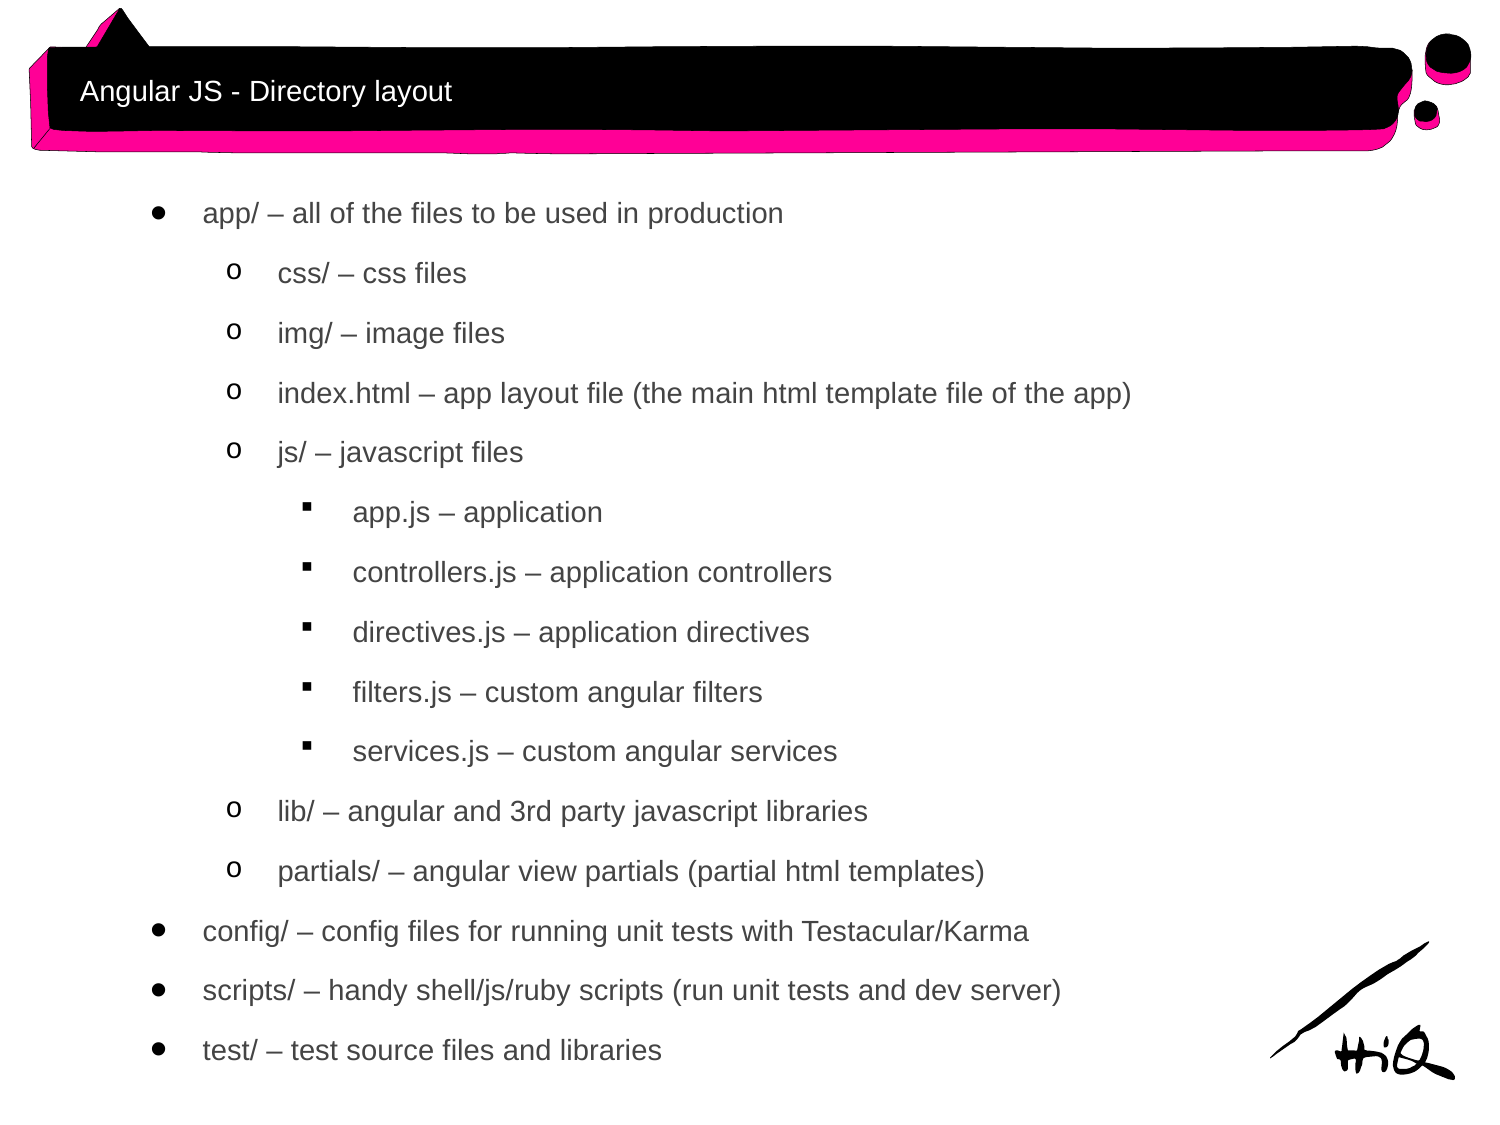

# Angular JS - Directory layout
app/ – all of the files to be used in production
css/ – css files
img/ – image files
index.html – app layout file (the main html template file of the app)
js/ – javascript files
app.js – application
controllers.js – application controllers
directives.js – application directives
filters.js – custom angular filters
services.js – custom angular services
lib/ – angular and 3rd party javascript libraries
partials/ – angular view partials (partial html templates)
config/ – config files for running unit tests with Testacular/Karma
scripts/ – handy shell/js/ruby scripts (run unit tests and dev server)
test/ – test source files and libraries